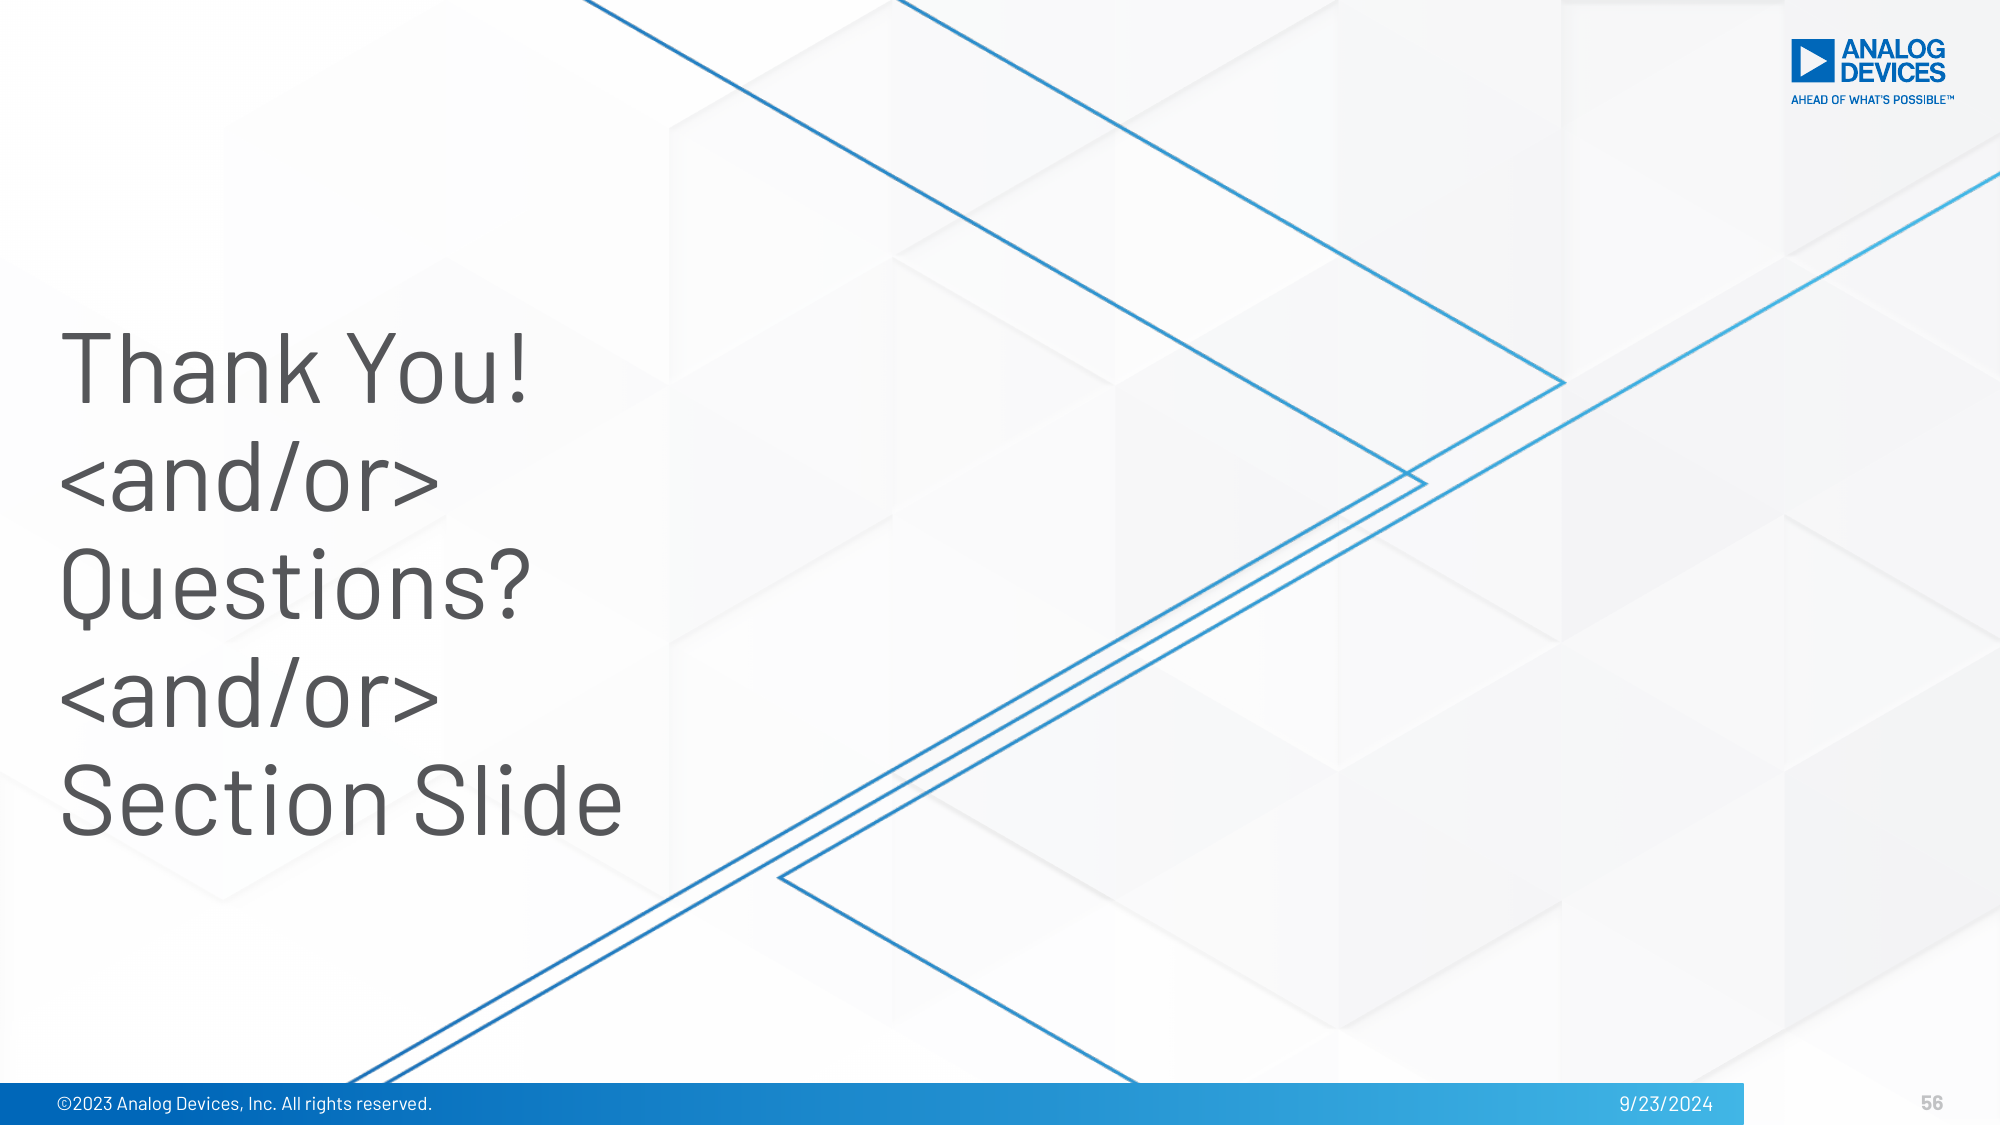

Thank You!
<and/or>
Questions?
<and/or>
Section Slide
56
©2023 Analog Devices, Inc. All rights reserved.
9/23/2024